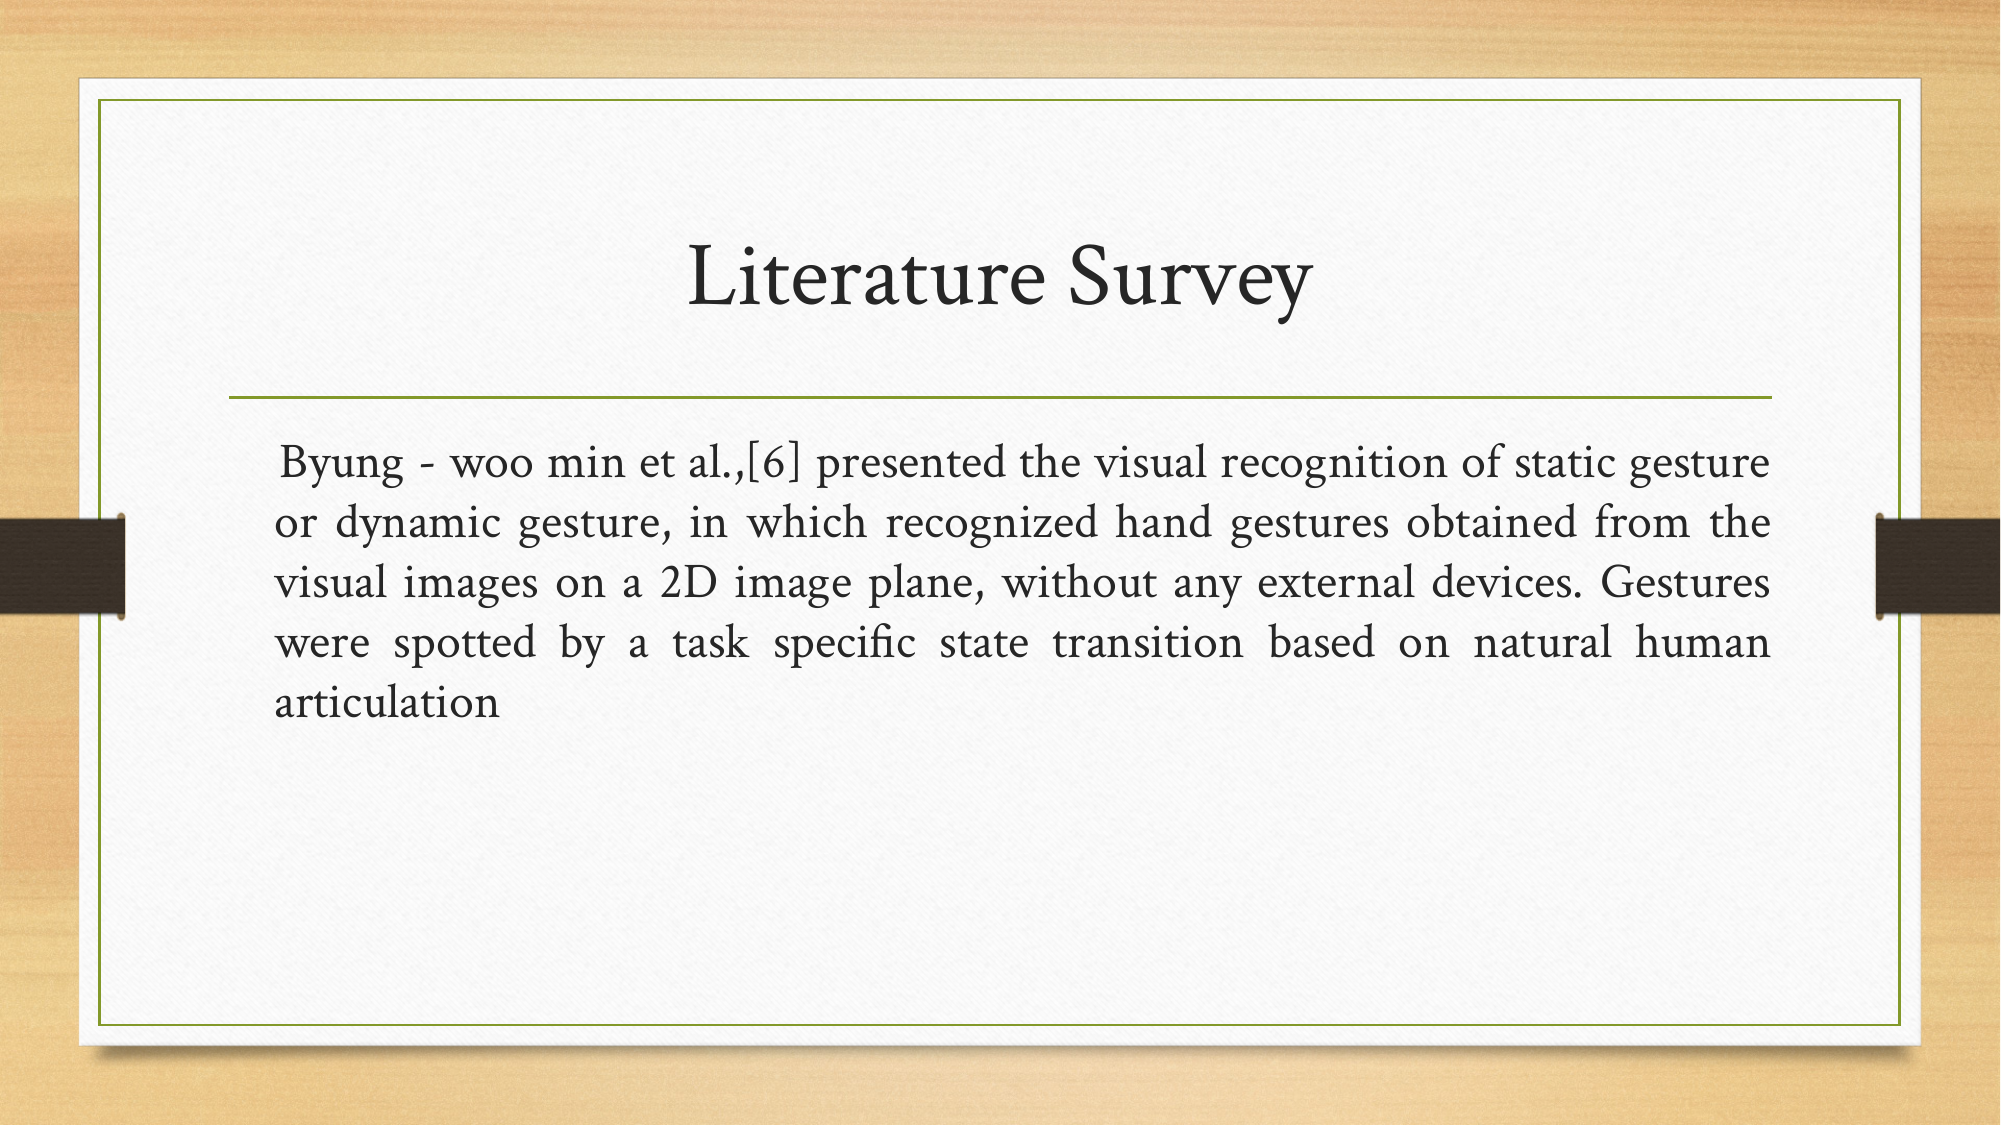

# Literature Survey
    Byung - woo min et al.,[6] presented the visual recognition of static gesture or dynamic gesture, in which recognized hand gestures obtained from the visual images on a 2D image plane, without any external devices. Gestures were spotted by a task specific state transition based on natural human articulation